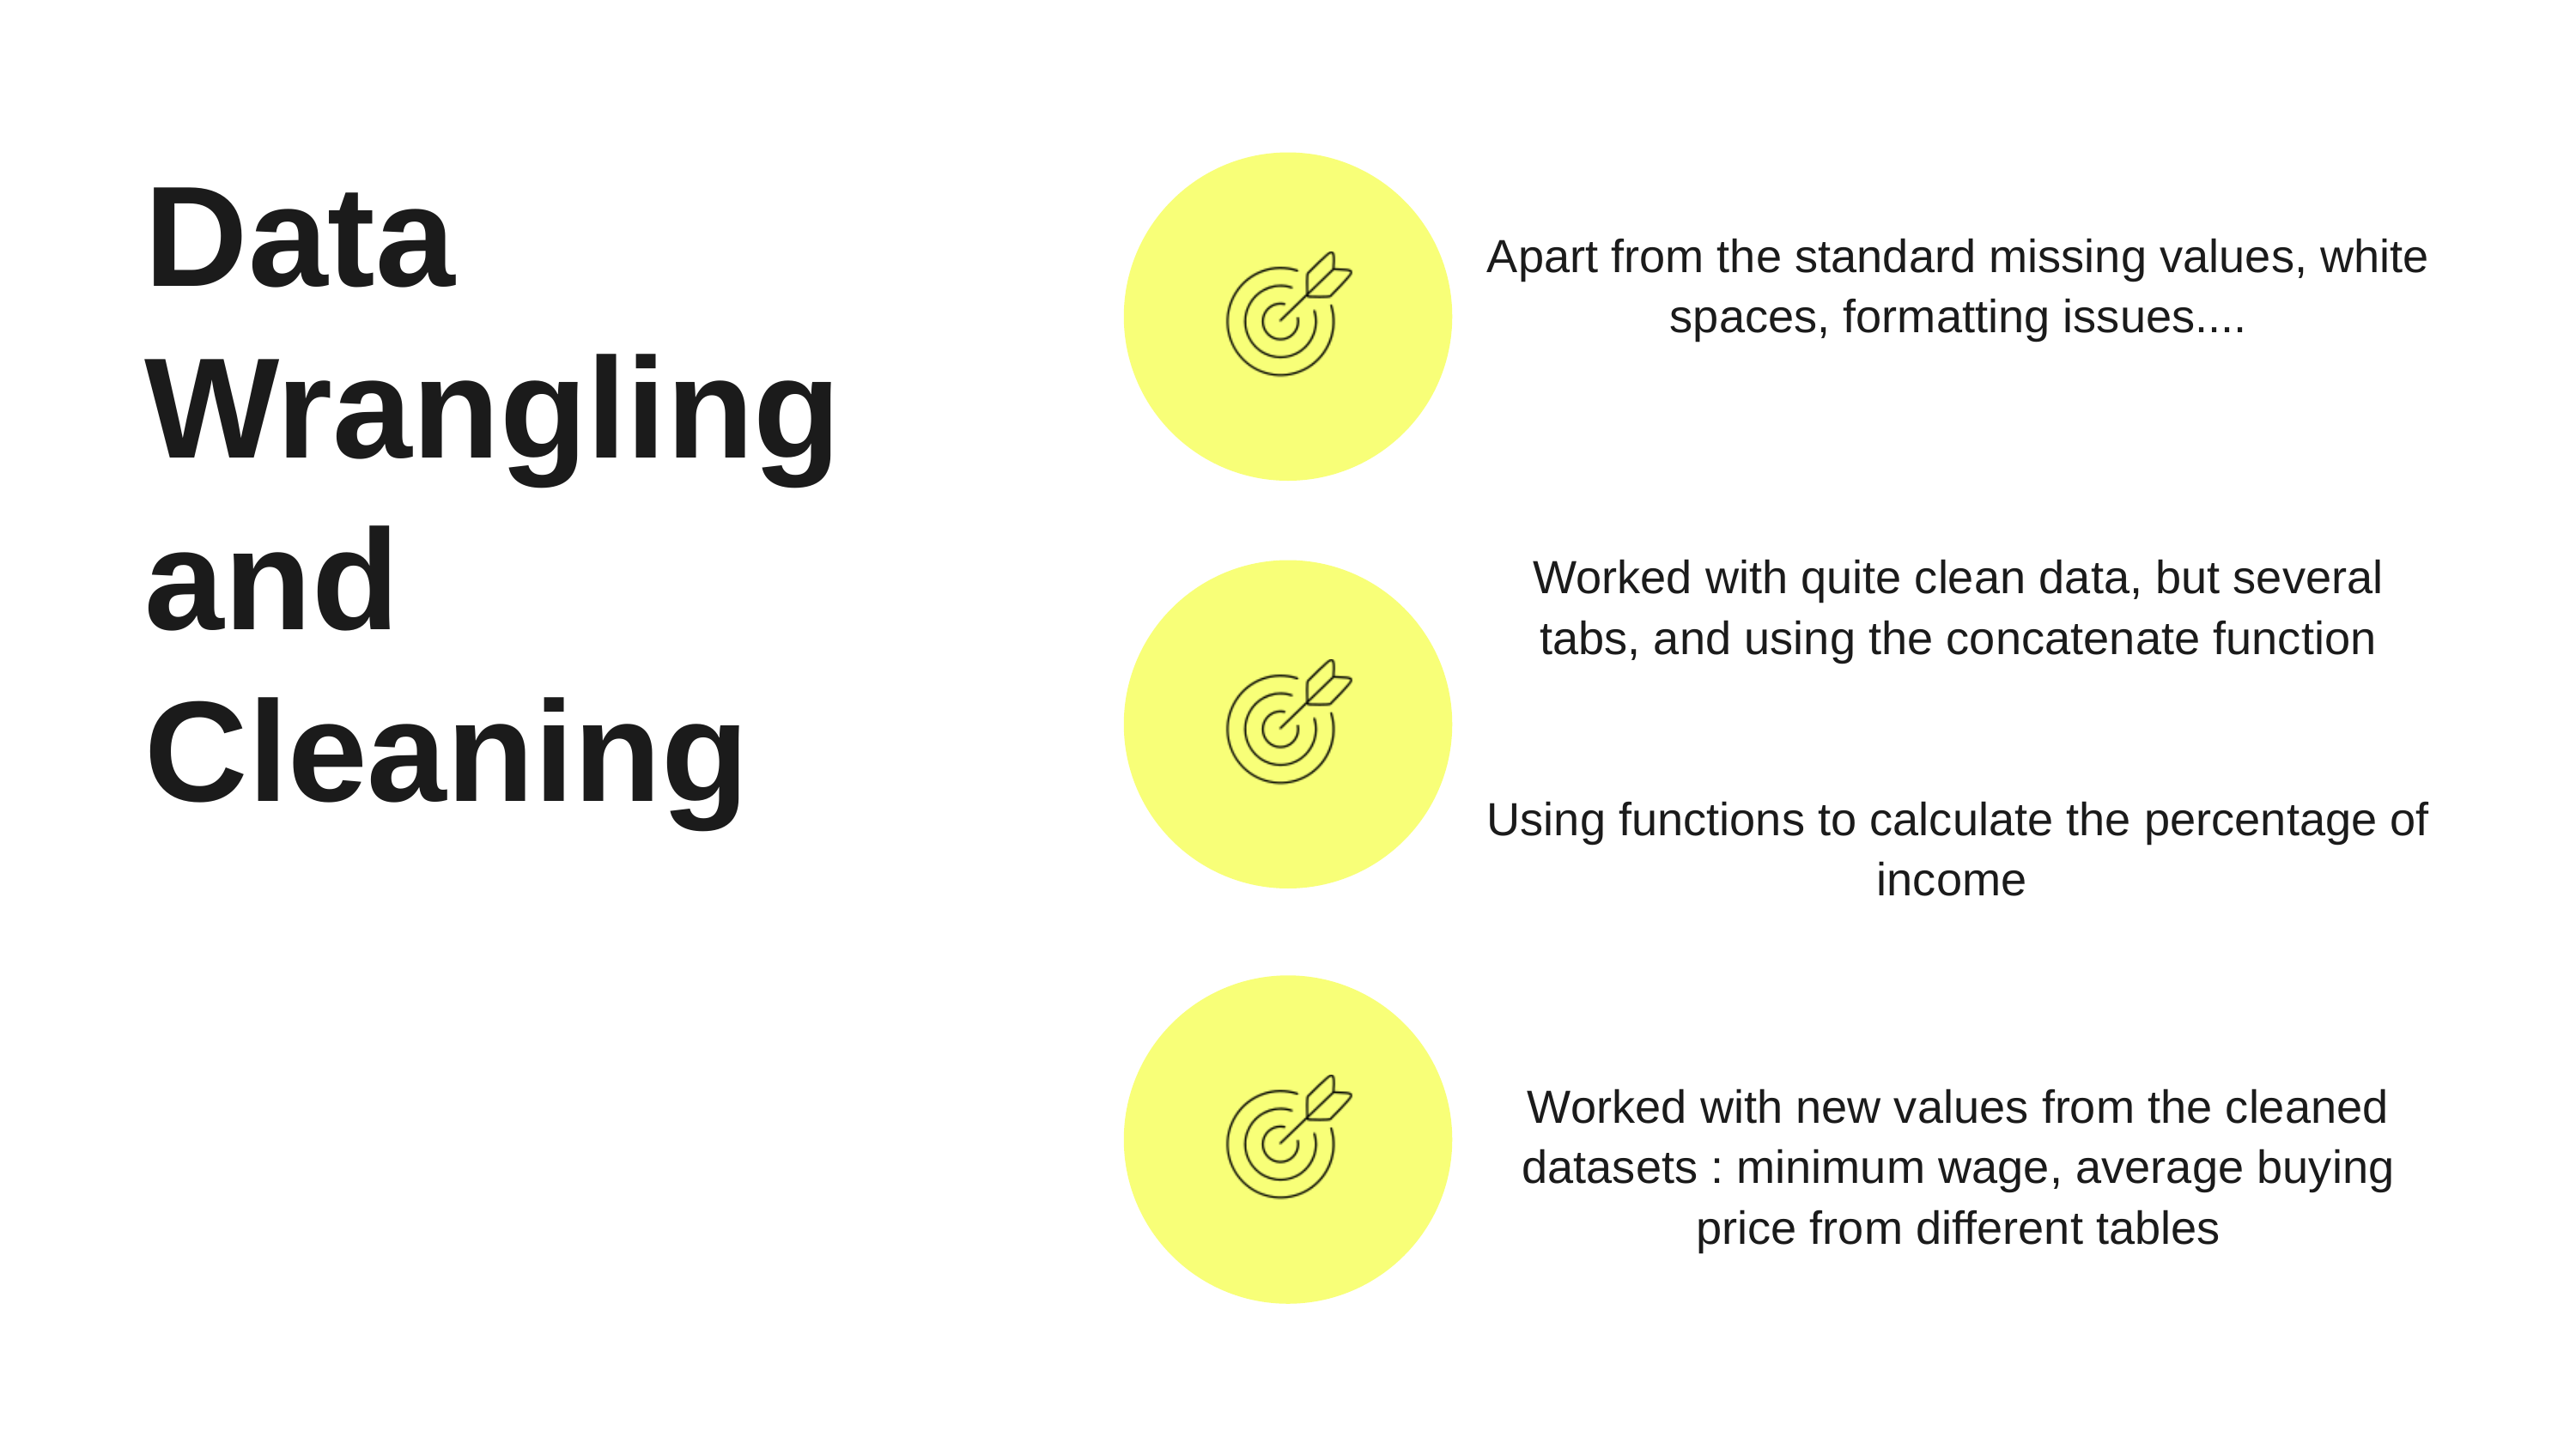

Data Wrangling and Cleaning

Apart from the standard missing values, white spaces, formatting issues....

Worked with quite clean data, but several tabs, and using the concatenate function

Using functions to calculate the percentage of income

Worked with new values from the cleaned datasets : minimum wage, average buying price from different tables